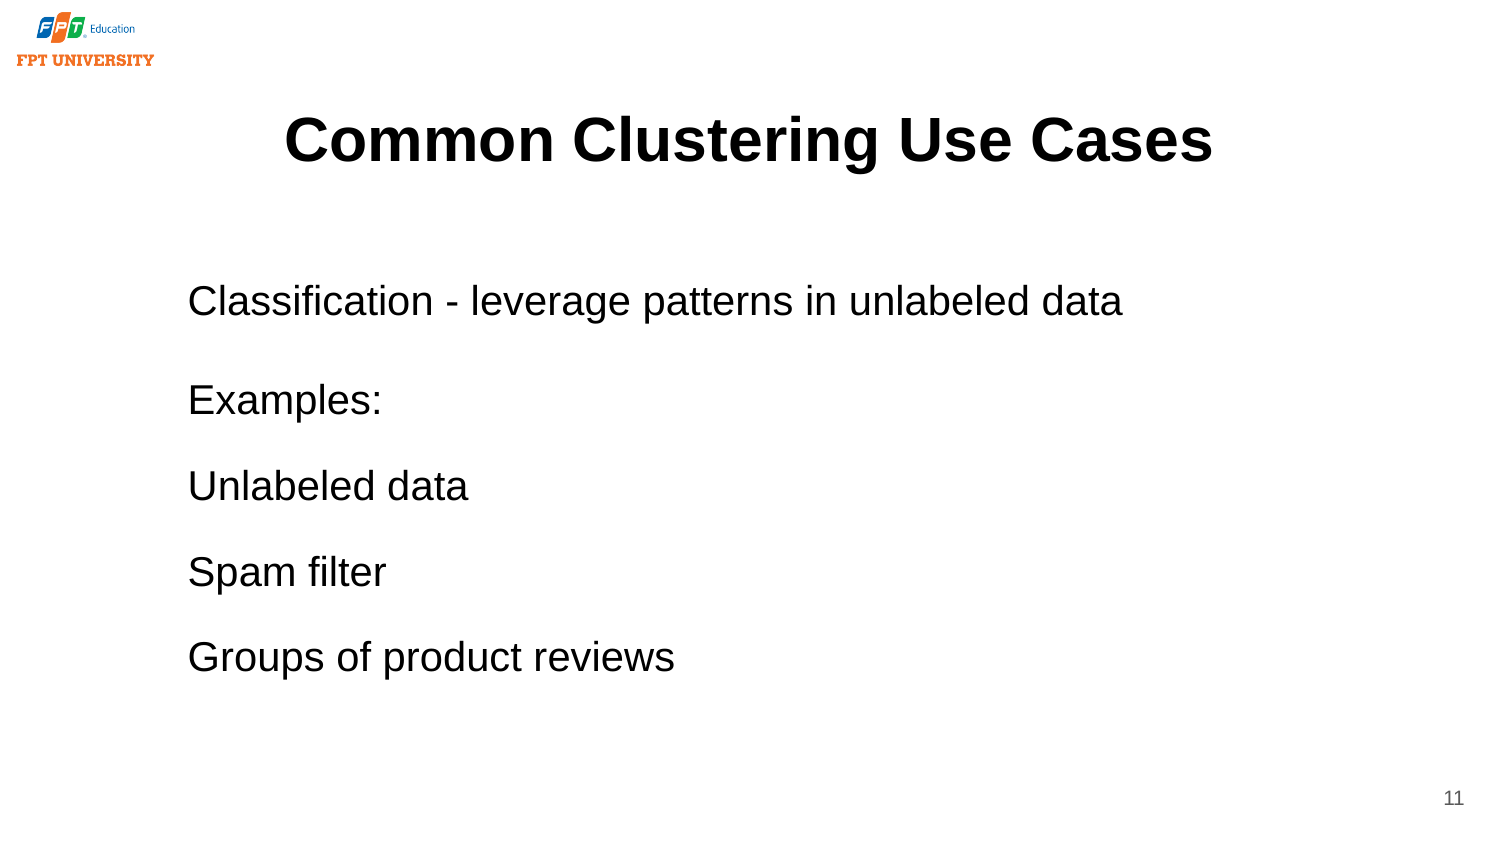

# Common Clustering Use Cases
Classification - leverage patterns in unlabeled data

Examples:
Unlabeled data
Spam filter
Groups of product reviews
11